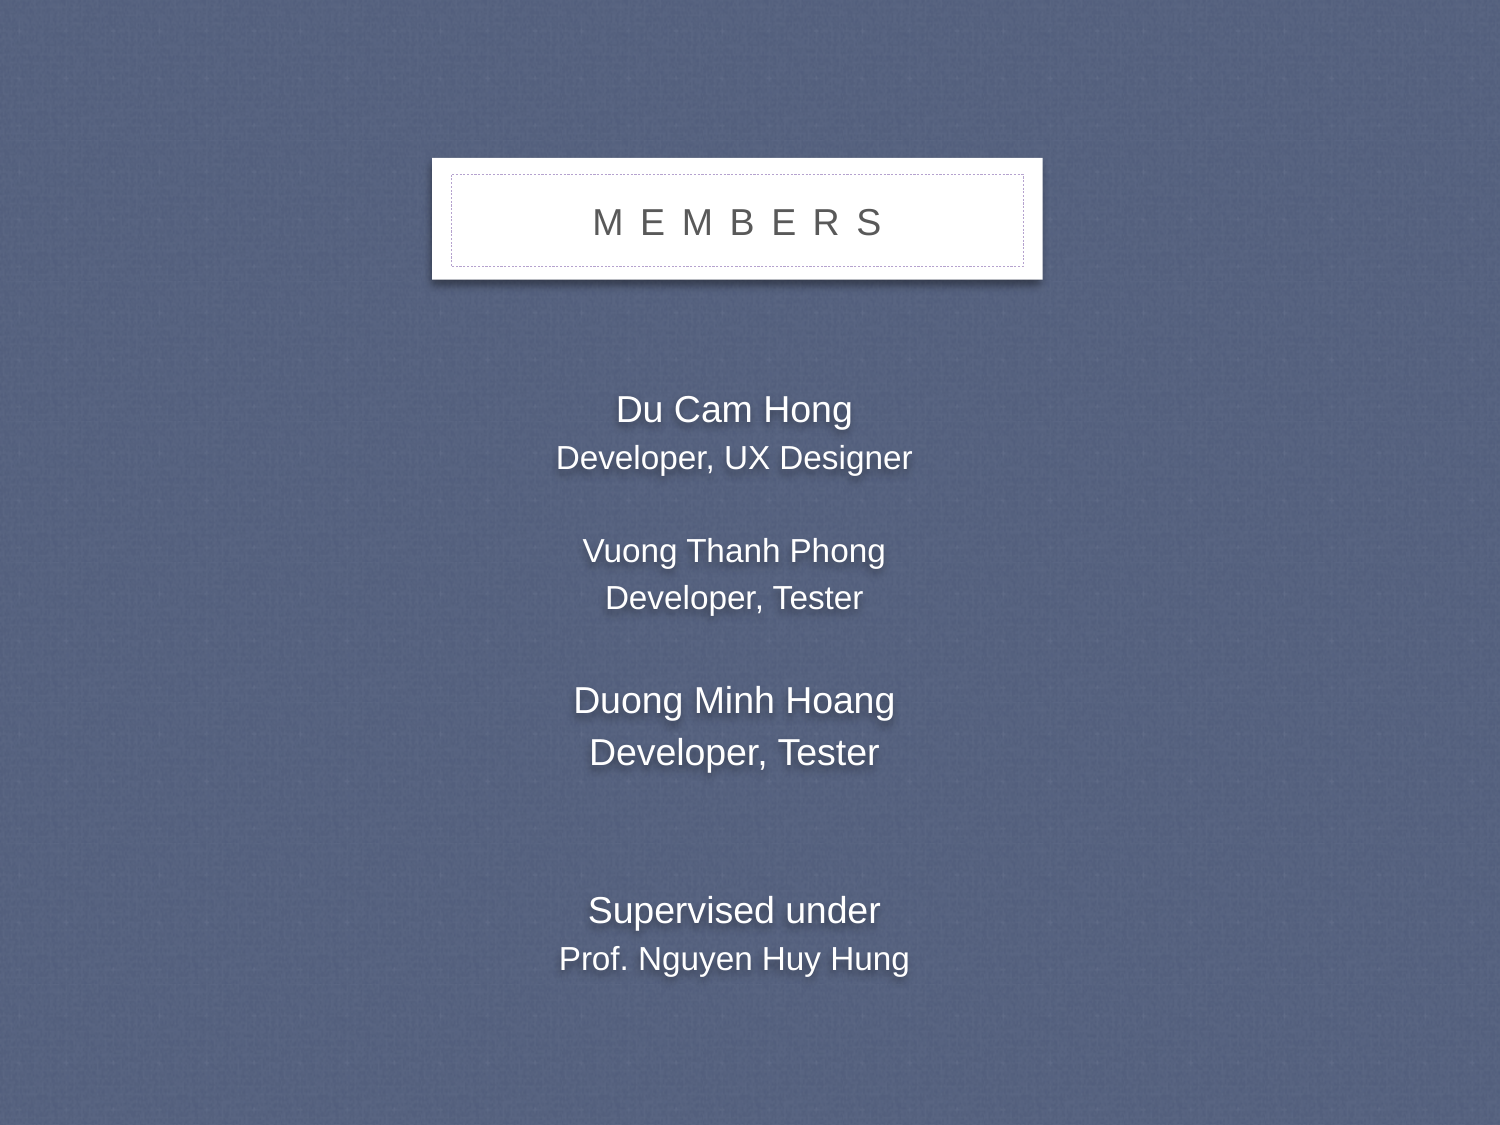

Members
Du Cam Hong
Developer, UX Designer

Vuong Thanh Phong
Developer, Tester

Duong Minh Hoang
Developer, Tester

Supervised under
Prof. Nguyen Huy Hung